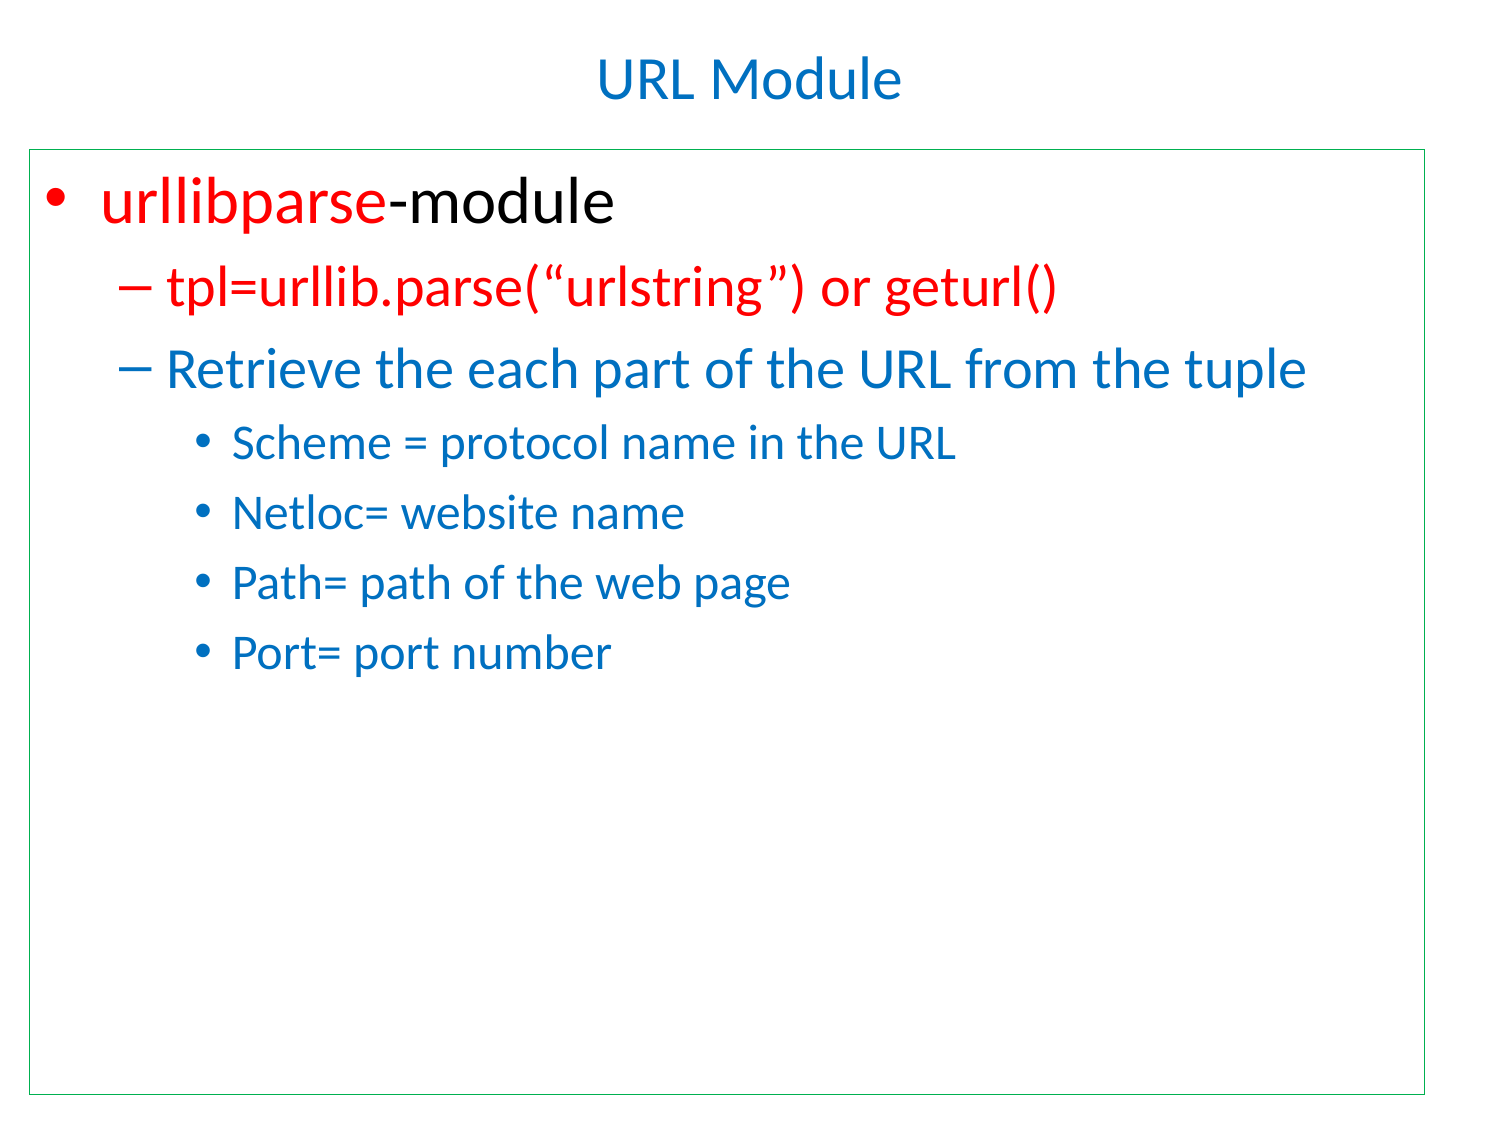

# URL Module
urllibparse-module
tpl=urllib.parse(“urlstring”) or geturl()
Retrieve the each part of the URL from the tuple
Scheme = protocol name in the URL
Netloc= website name
Path= path of the web page
Port= port number